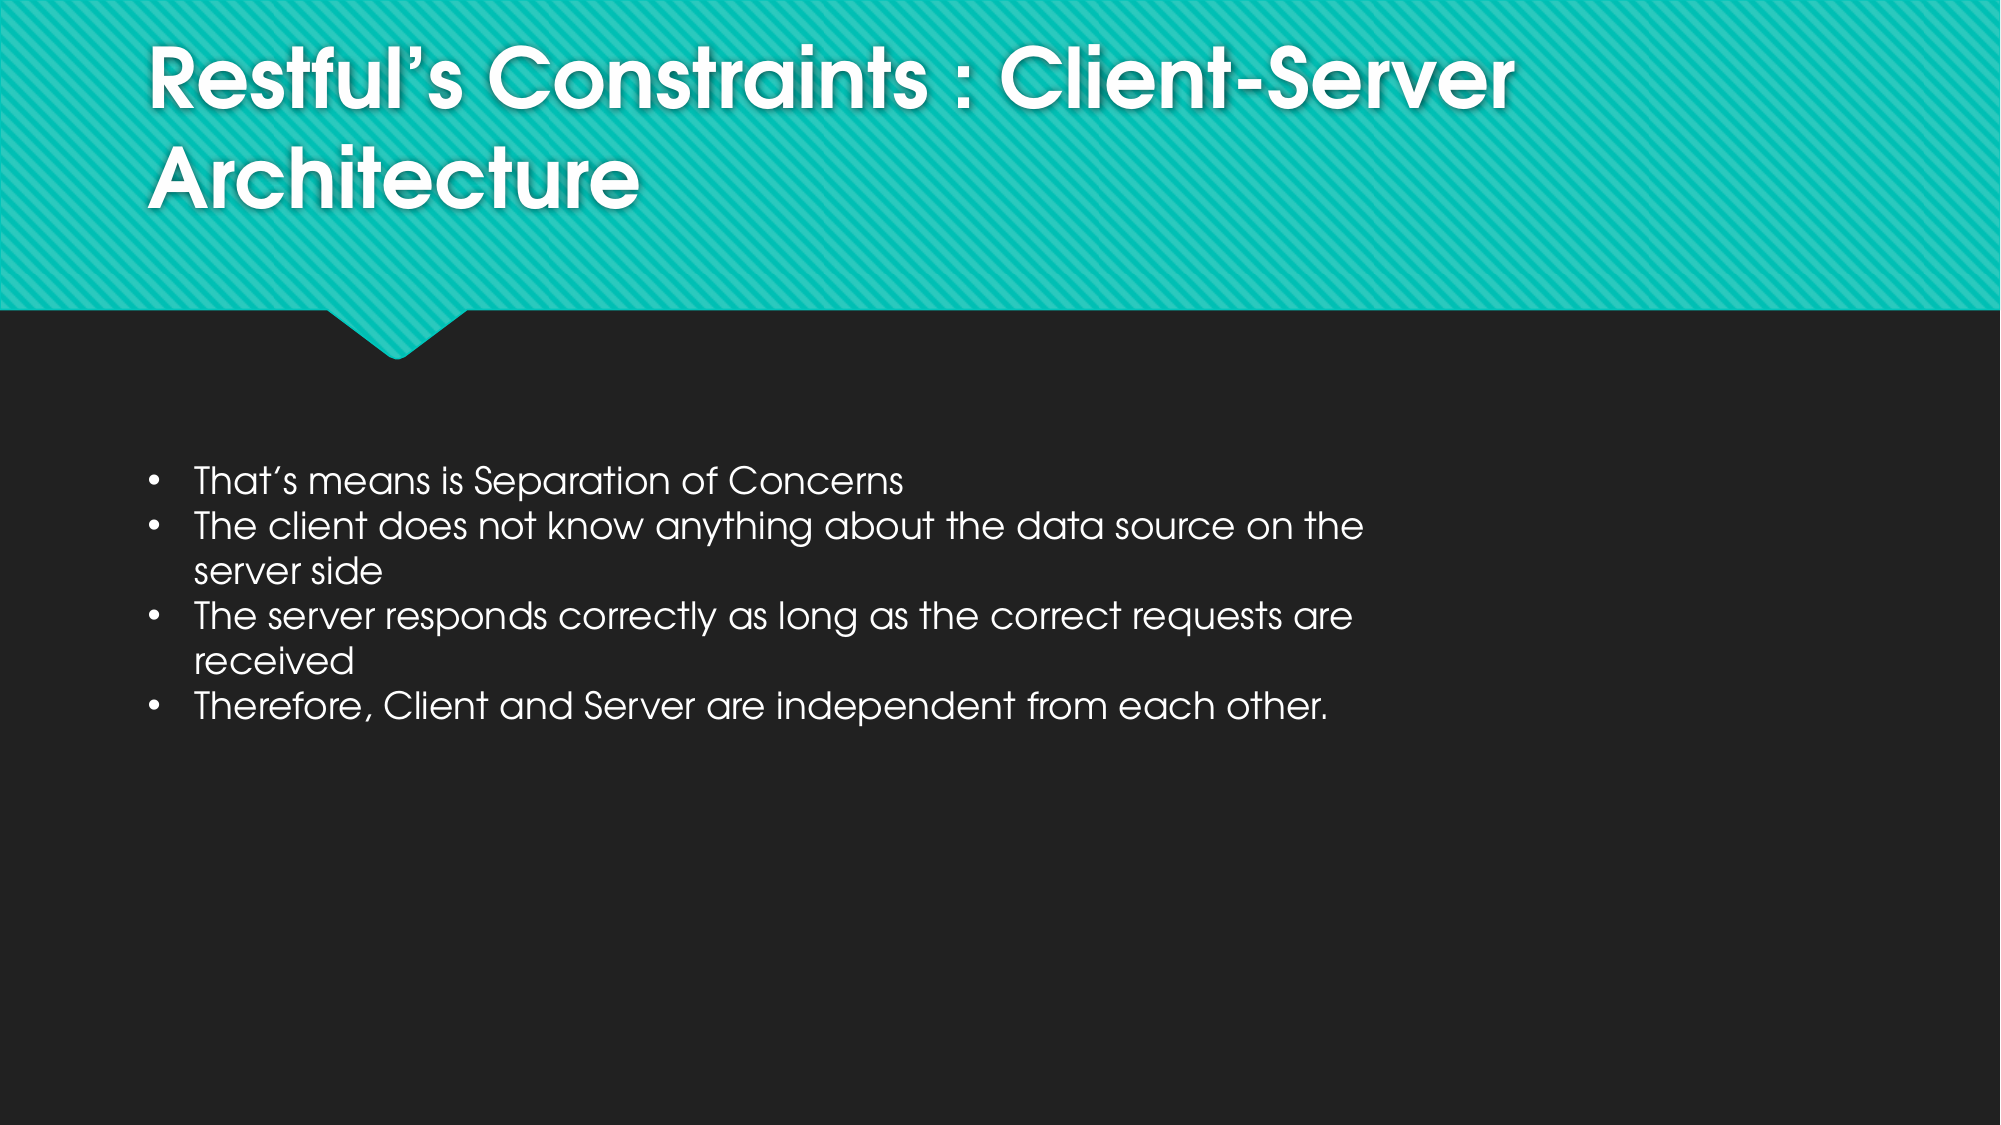

# Restful’s Constraints : Client-Server Architecture
That’s means is Separation of Concerns
The client does not know anything about the data source on the server side
The server responds correctly as long as the correct requests are received
Therefore, Client and Server are independent from each other.